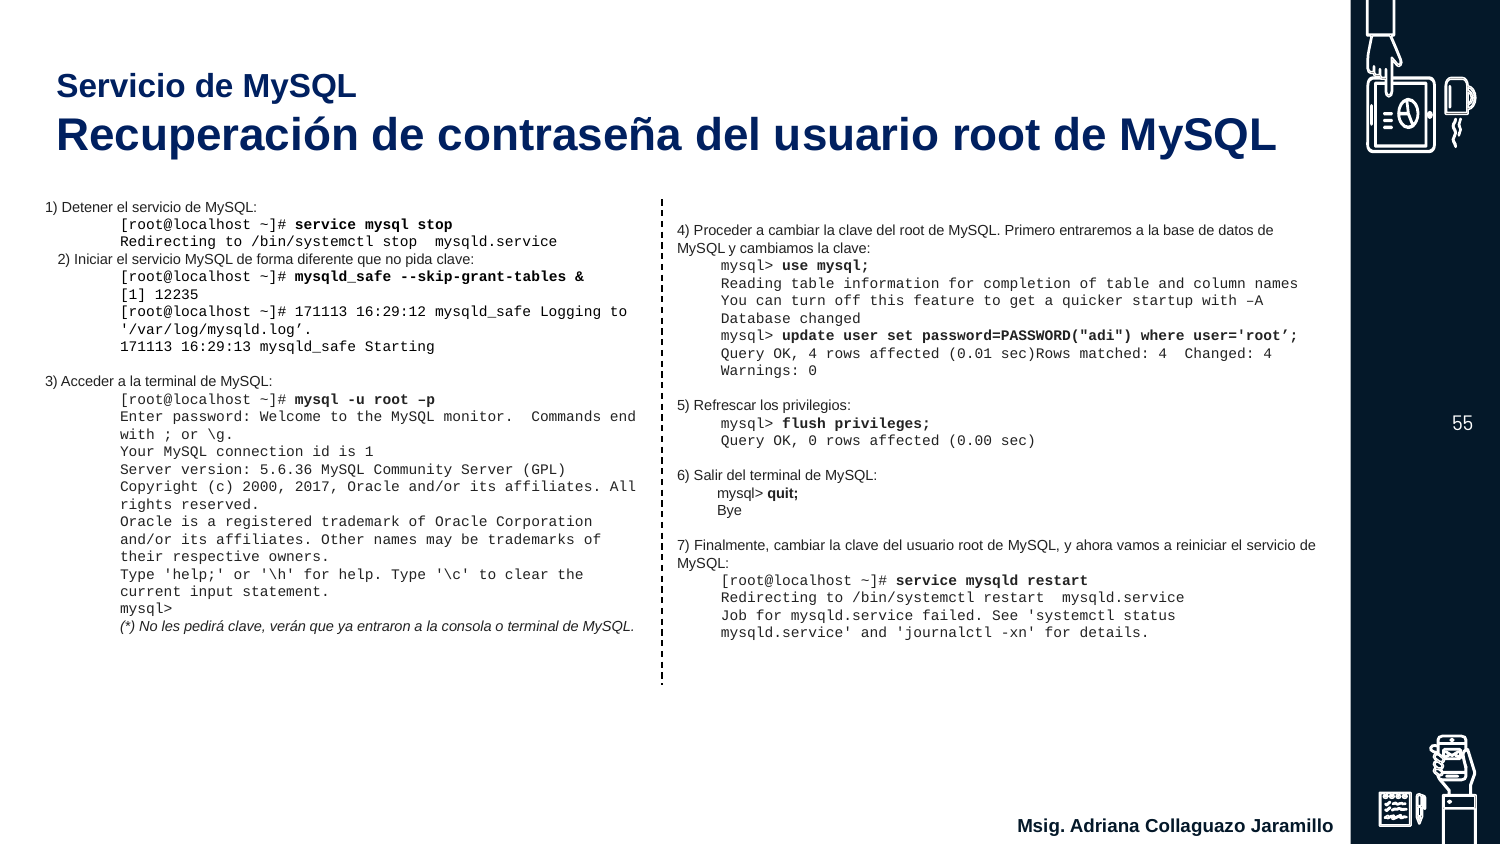

Servicio de MySQL
Recuperación de contraseña del usuario root de MySQL
1) Detener el servicio de MySQL:
	[root@localhost ~]# service mysql stop
	Redirecting to /bin/systemctl stop  mysqld.service
2) Iniciar el servicio MySQL de forma diferente que no pida clave:
	[root@localhost ~]# mysqld_safe --skip-grant-tables &
	[1] 12235
	[root@localhost ~]# 171113 16:29:12 mysqld_safe Logging to '/var/log/mysqld.log’.
	171113 16:29:13 mysqld_safe Starting

3) Acceder a la terminal de MySQL:
	[root@localhost ~]# mysql -u root –p
	Enter password: Welcome to the MySQL monitor.  Commands end with ; or \g.
	Your MySQL connection id is 1
	Server version: 5.6.36 MySQL Community Server (GPL)
	Copyright (c) 2000, 2017, Oracle and/or its affiliates. All rights reserved.
	Oracle is a registered trademark of Oracle Corporation and/or its affiliates. Other names may be trademarks of their respective owners.
	Type 'help;' or '\h' for help. Type '\c' to clear the current input statement.
	mysql>
	(*) No les pedirá clave, verán que ya entraron a la consola o terminal de MySQL.
4) Proceder a cambiar la clave del root de MySQL. Primero entraremos a la base de datos de MySQL y cambiamos la clave:
     mysql> use mysql;
     Reading table information for completion of table and column names
     You can turn off this feature to get a quicker startup with –A
     Database changed
     mysql> update user set password=PASSWORD("adi") where user='root’;
     Query OK, 4 rows affected (0.01 sec)Rows matched: 4  Changed: 4
     Warnings: 0

5) Refrescar los privilegios:
     mysql> flush privileges;
     Query OK, 0 rows affected (0.00 sec)

6) Salir del terminal de MySQL:
          mysql> quit;
          Bye

7) Finalmente, cambiar la clave del usuario root de MySQL, y ahora vamos a reiniciar el servicio de MySQL:
     [root@localhost ~]# service mysqld restart
     Redirecting to /bin/systemctl restart  mysqld.service
     Job for mysqld.service failed. See 'systemctl status
     mysqld.service' and 'journalctl -xn' for details.
55